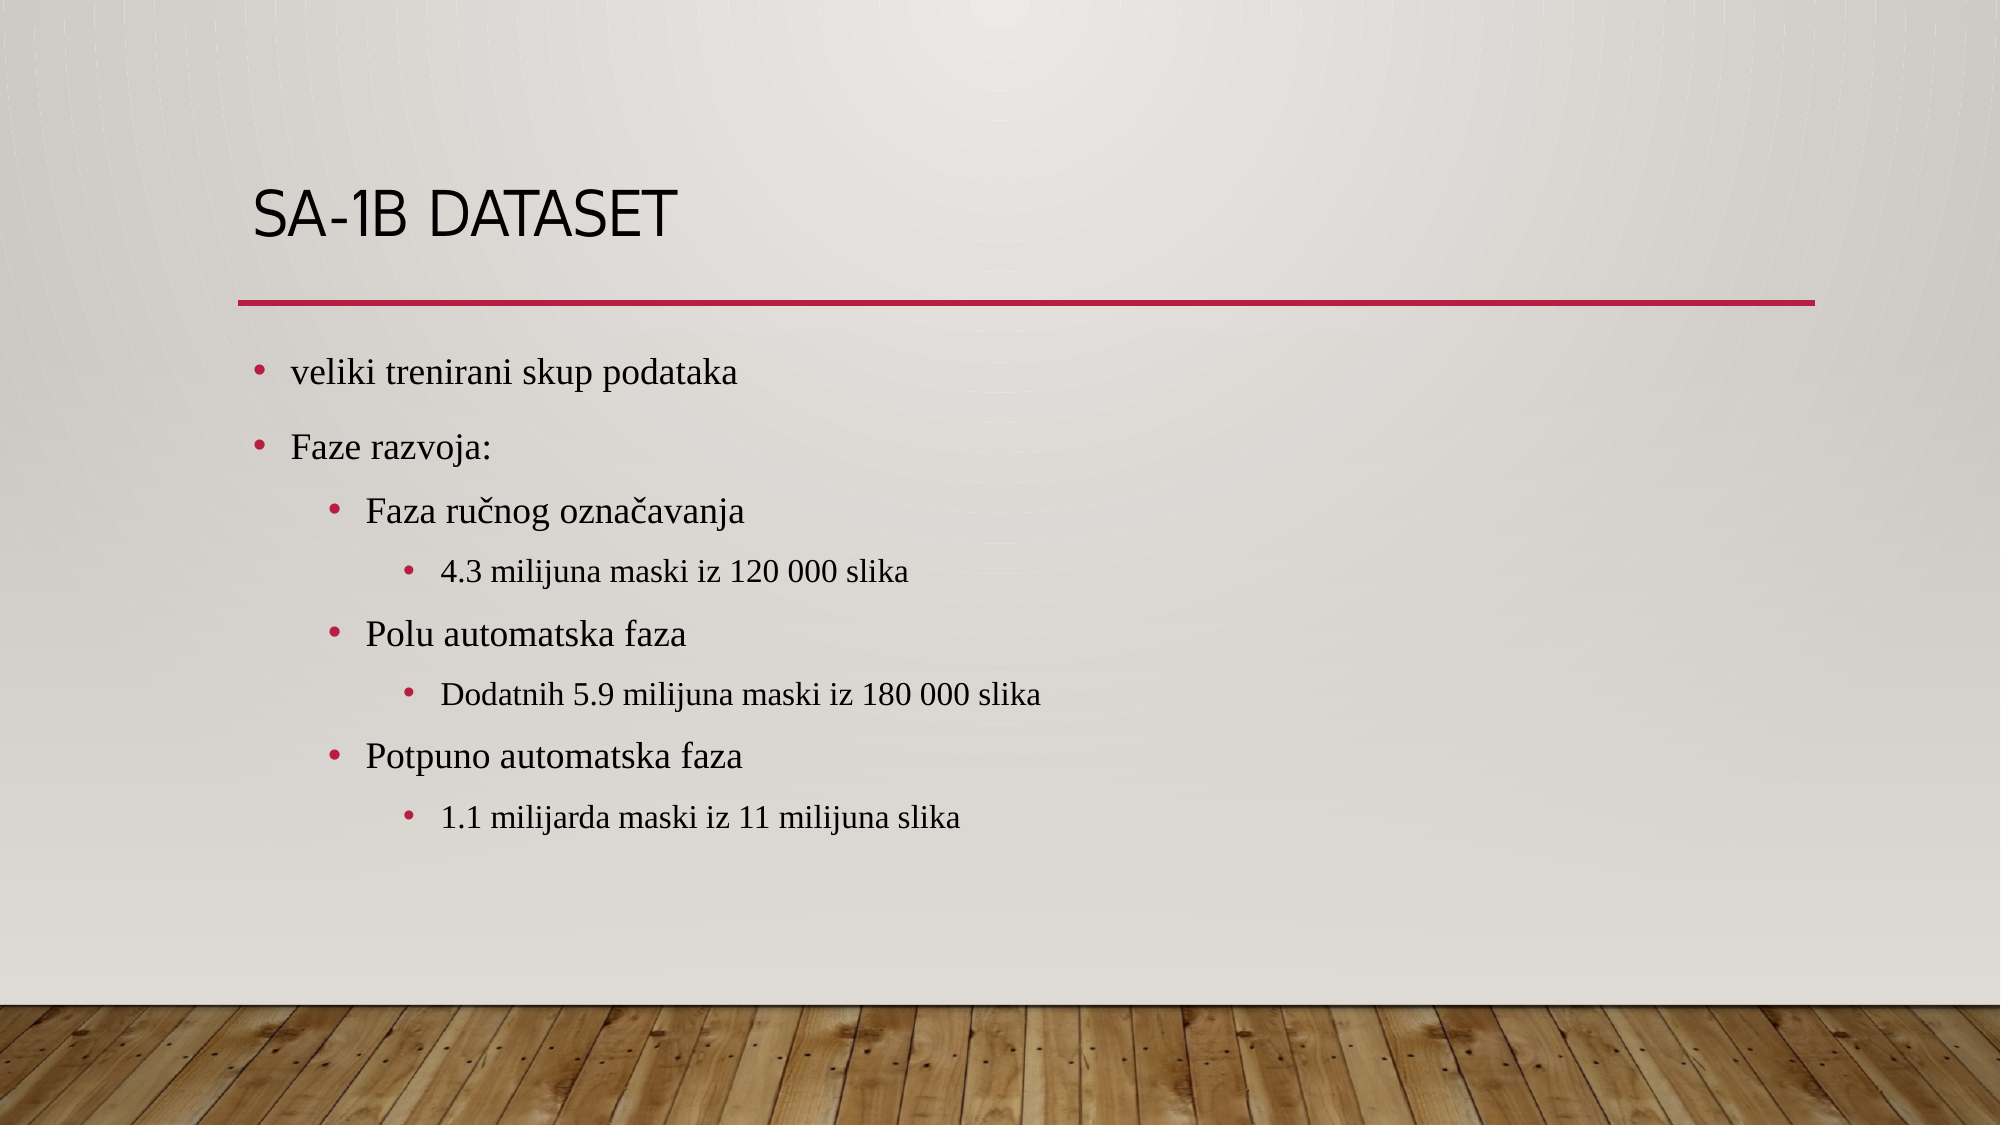

# SA-1B DATASET
veliki trenirani skup podataka
Faze razvoja:
Faza ručnog označavanja
4.3 milijuna maski iz 120 000 slika
Polu automatska faza
Dodatnih 5.9 milijuna maski iz 180 000 slika
Potpuno automatska faza
1.1 milijarda maski iz 11 milijuna slika